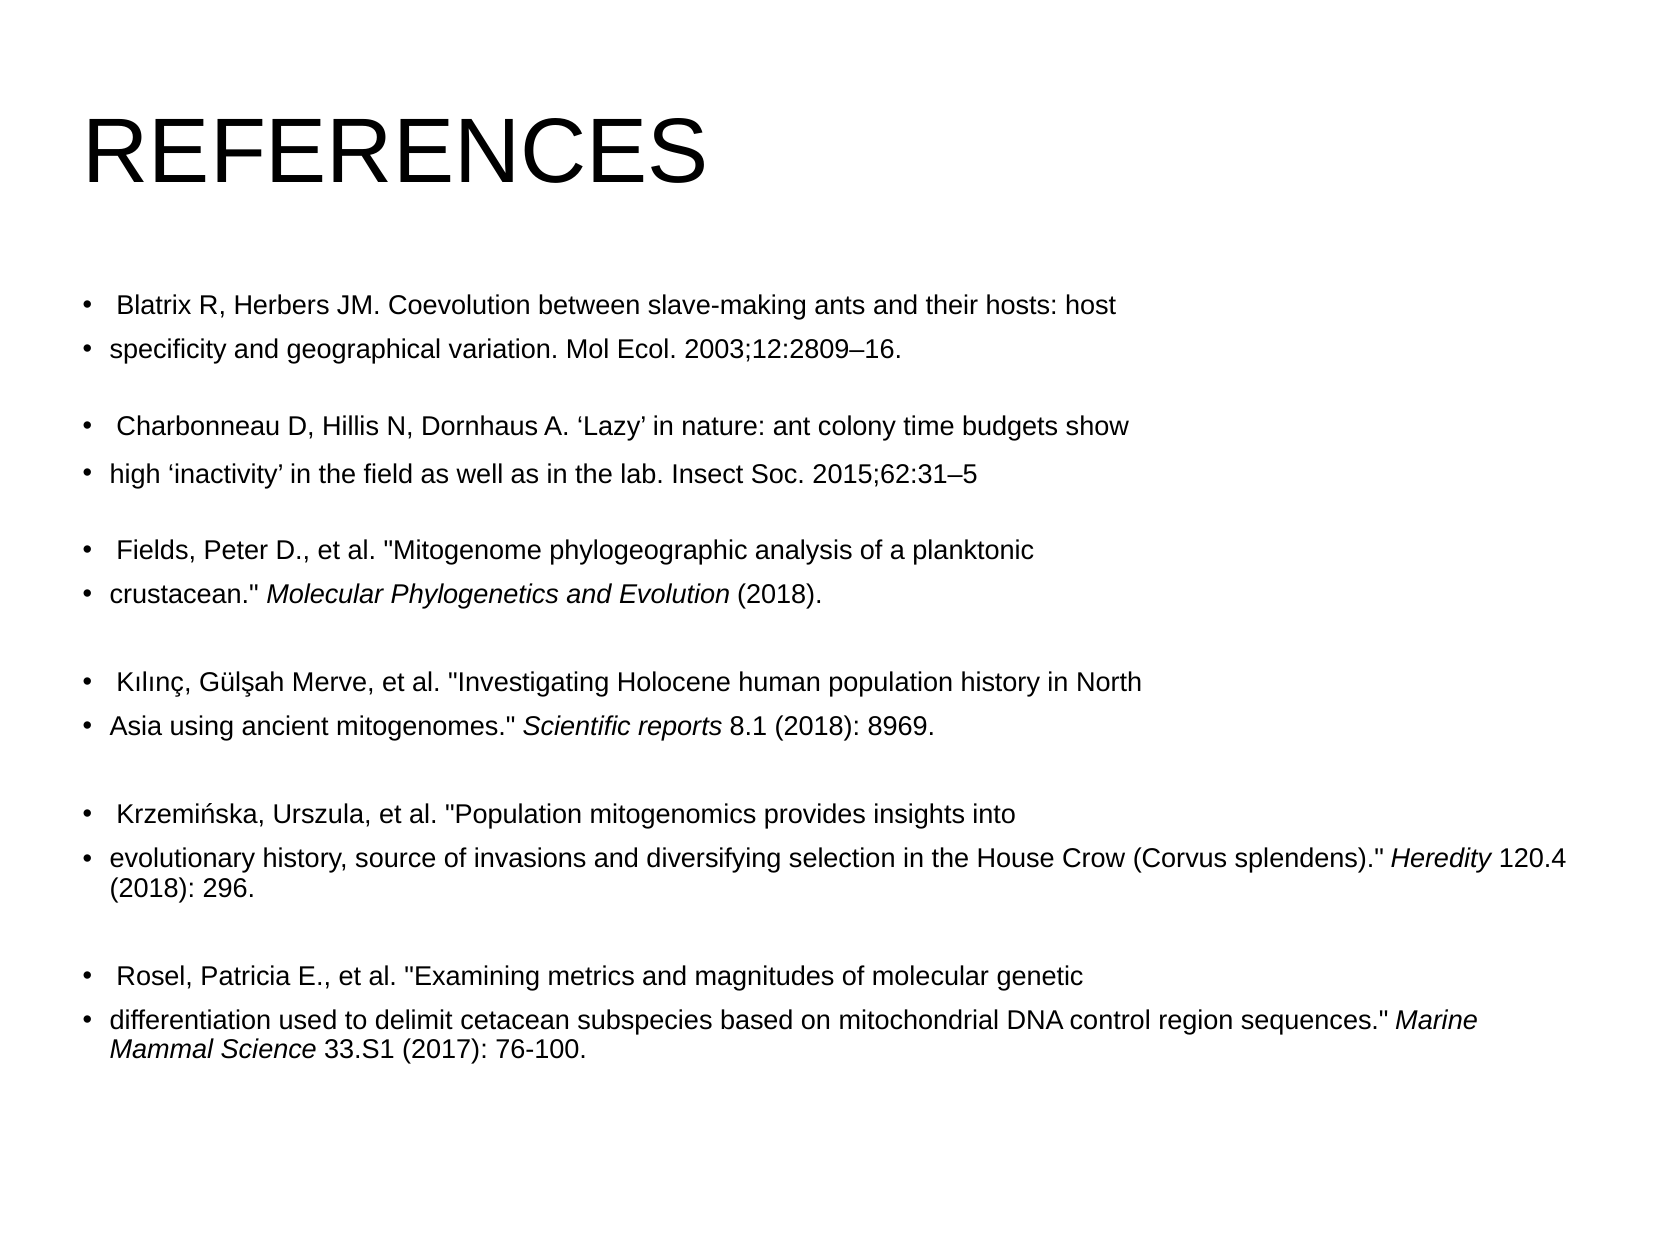

# REFERENCES
Blatrix R, Herbers JM. Coevolution between slave-making ants and their hosts: host
specificity and geographical variation. Mol Ecol. 2003;12:2809–16.
Charbonneau D, Hillis N, Dornhaus A. ‘Lazy’ in nature: ant colony time budgets show
high ‘inactivity’ in the field as well as in the lab. Insect Soc. 2015;62:31–5
Fields, Peter D., et al. "Mitogenome phylogeographic analysis of a planktonic
crustacean." Molecular Phylogenetics and Evolution (2018).

Kılınç, Gülşah Merve, et al. "Investigating Holocene human population history in North
Asia using ancient mitogenomes." Scientific reports 8.1 (2018): 8969.

Krzemińska, Urszula, et al. "Population mitogenomics provides insights into
evolutionary history, source of invasions and diversifying selection in the House Crow (Corvus splendens)." Heredity 120.4 (2018): 296.

Rosel, Patricia E., et al. "Examining metrics and magnitudes of molecular genetic
differentiation used to delimit cetacean subspecies based on mitochondrial DNA control region sequences." Marine Mammal Science 33.S1 (2017): 76-100.